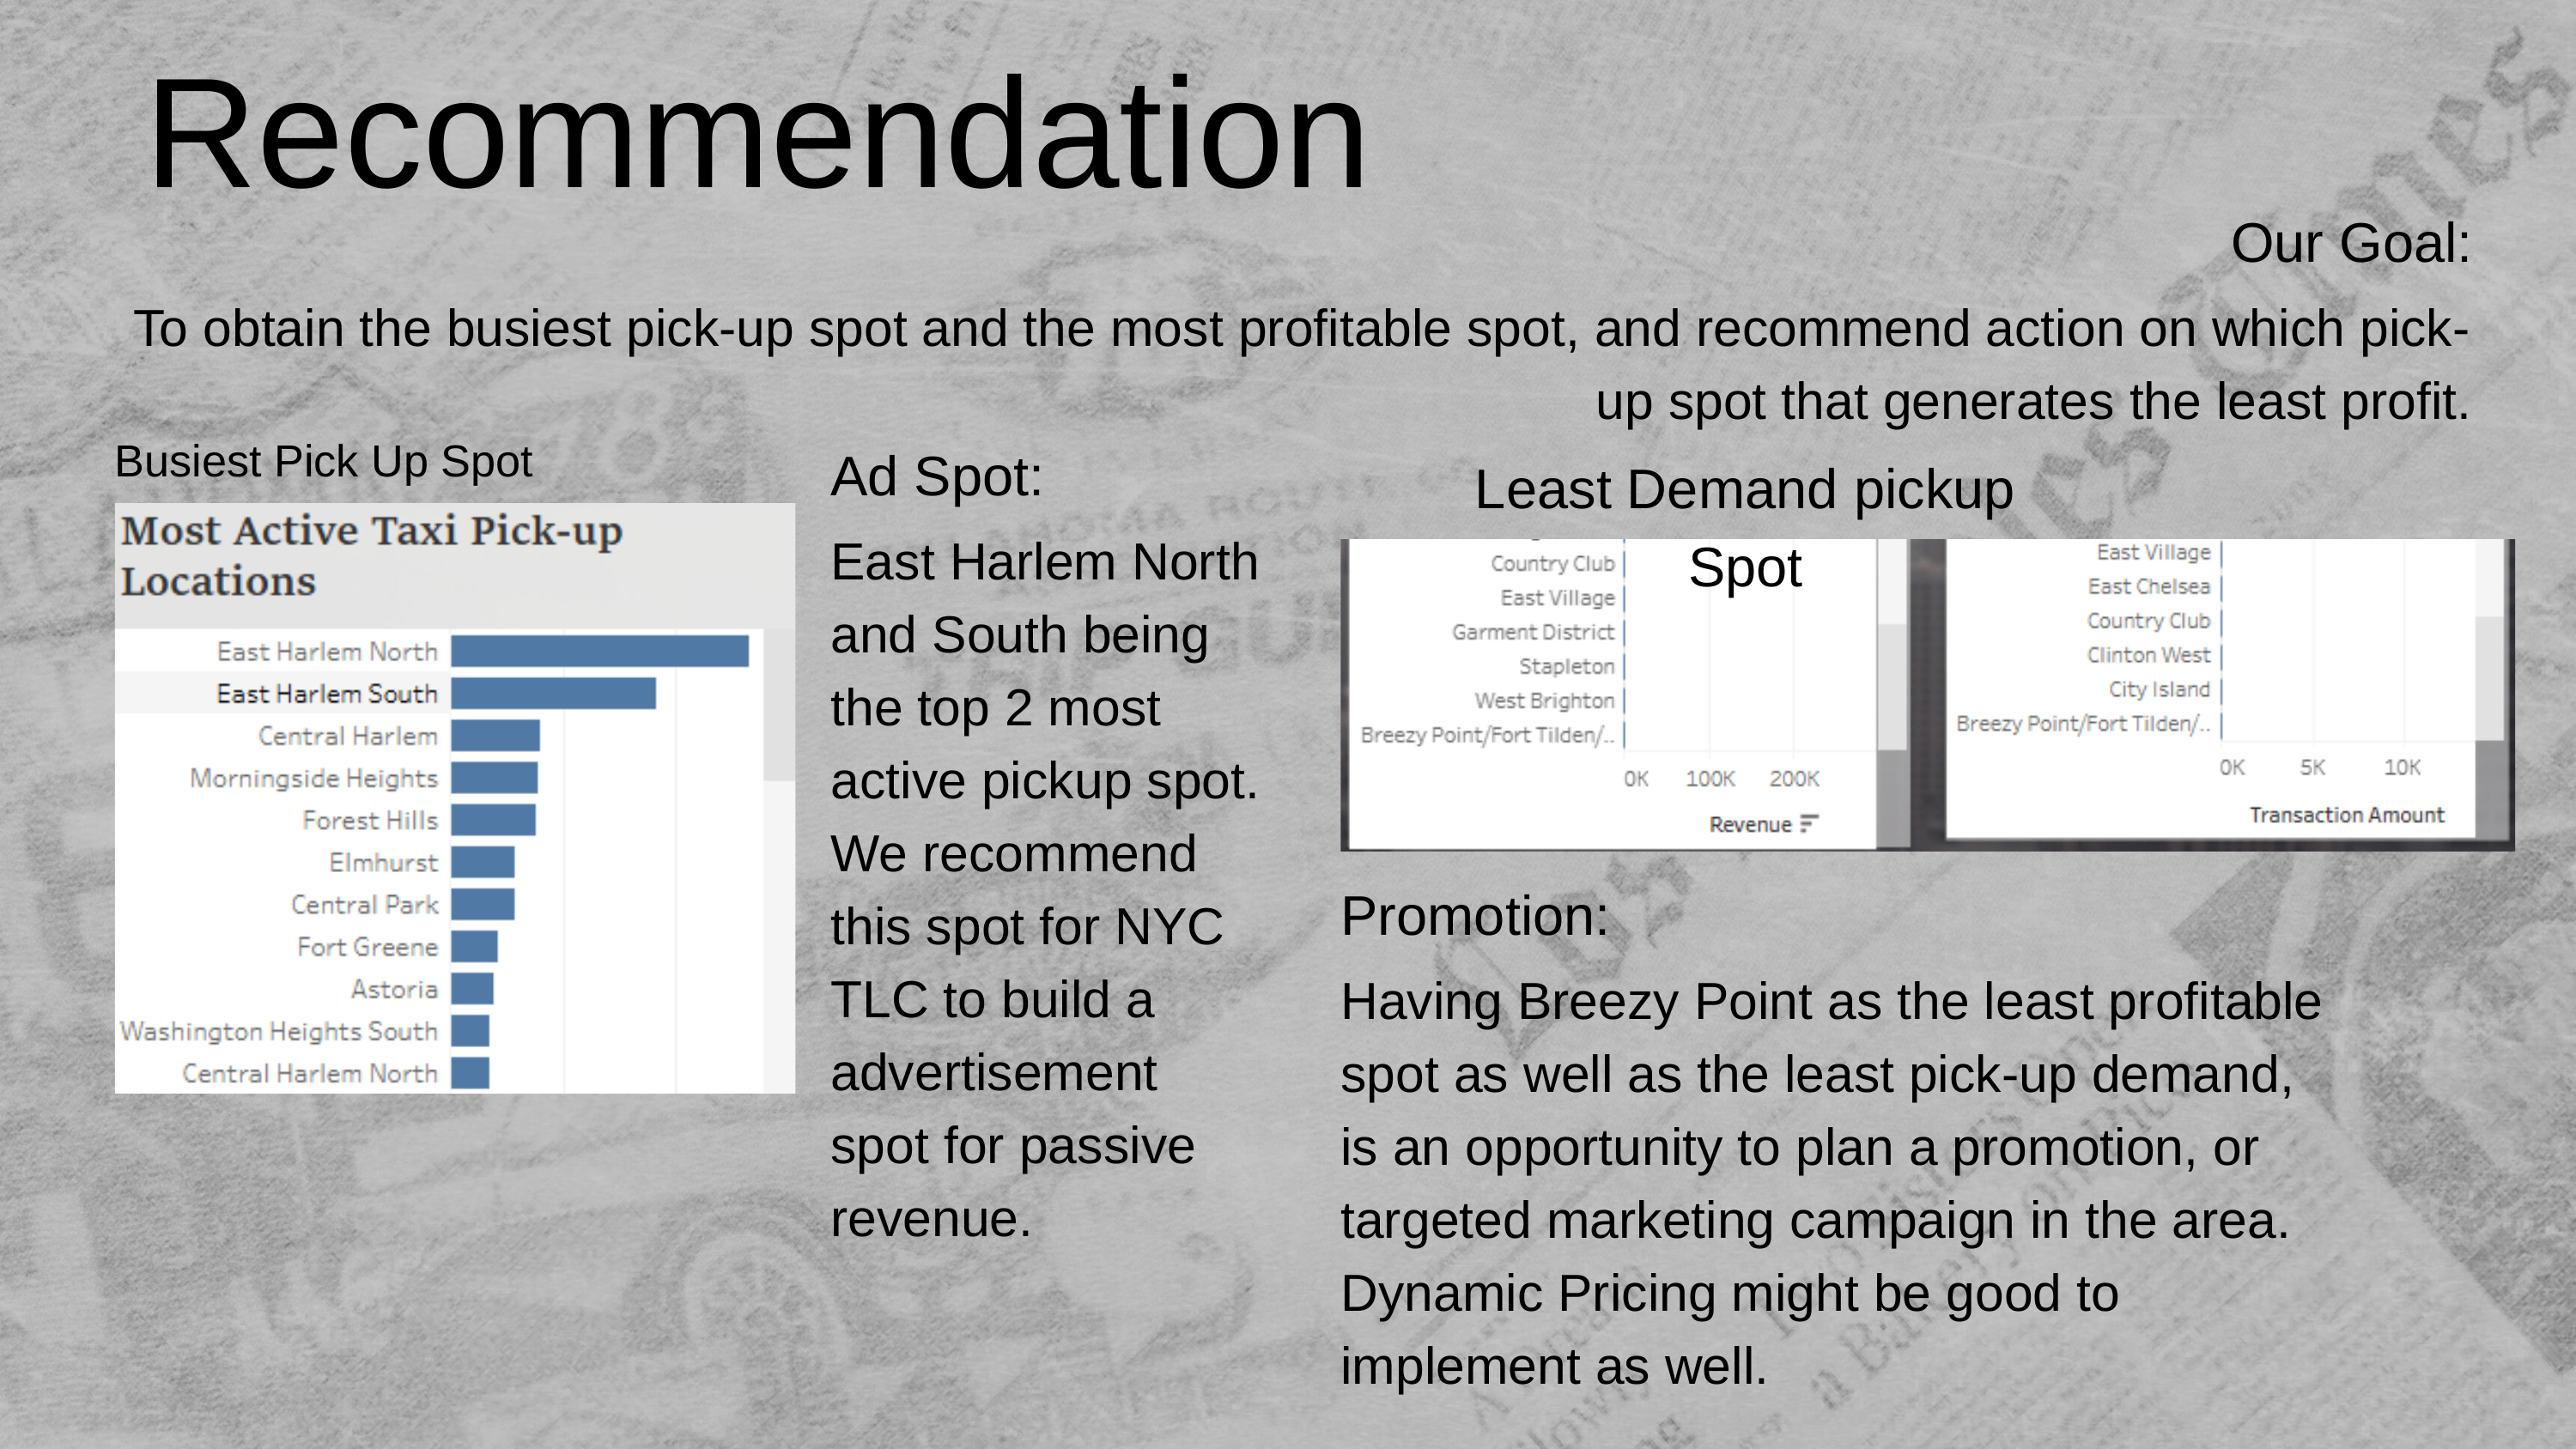

Recommendation
Our Goal:
To obtain the busiest pick-up spot and the most profitable spot, and recommend action on which pick-up spot that generates the least profit.
Busiest Pick Up Spot

Ad Spot:
East Harlem North and South being the top 2 most active pickup spot. We recommend this spot for NYC TLC to build a advertisement spot for passive revenue.
Least Demand pickup Spot

Promotion:
Having Breezy Point as the least profitable spot as well as the least pick-up demand,  is an opportunity to plan a promotion, or targeted marketing campaign in the area. Dynamic Pricing might be good to implement as well.